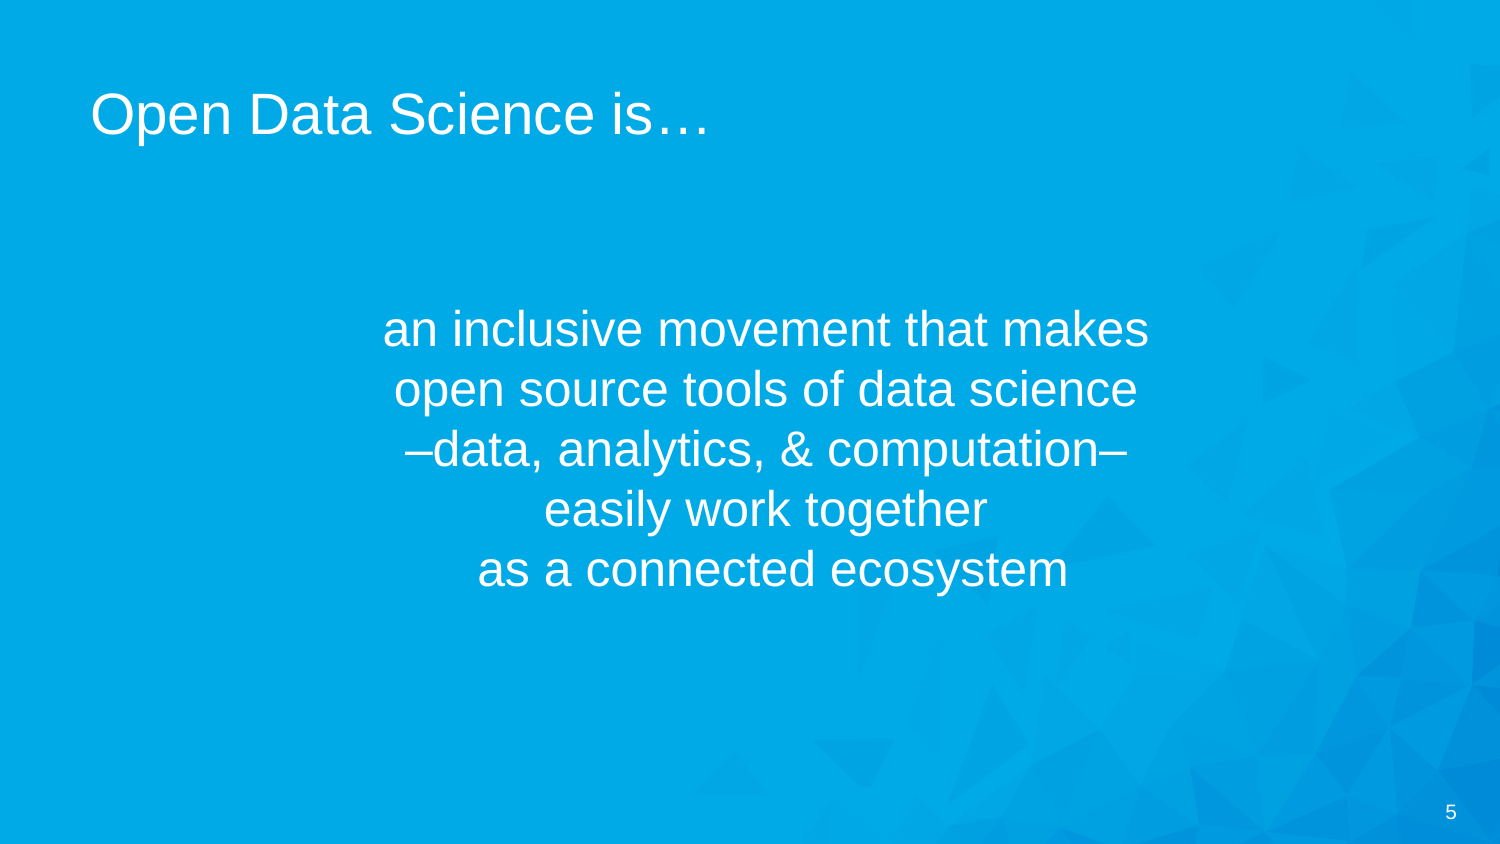

# Open Data Science is…
an inclusive movement that makes
open source tools of data science
–data, analytics, & computation–
easily work together
as a connected ecosystem